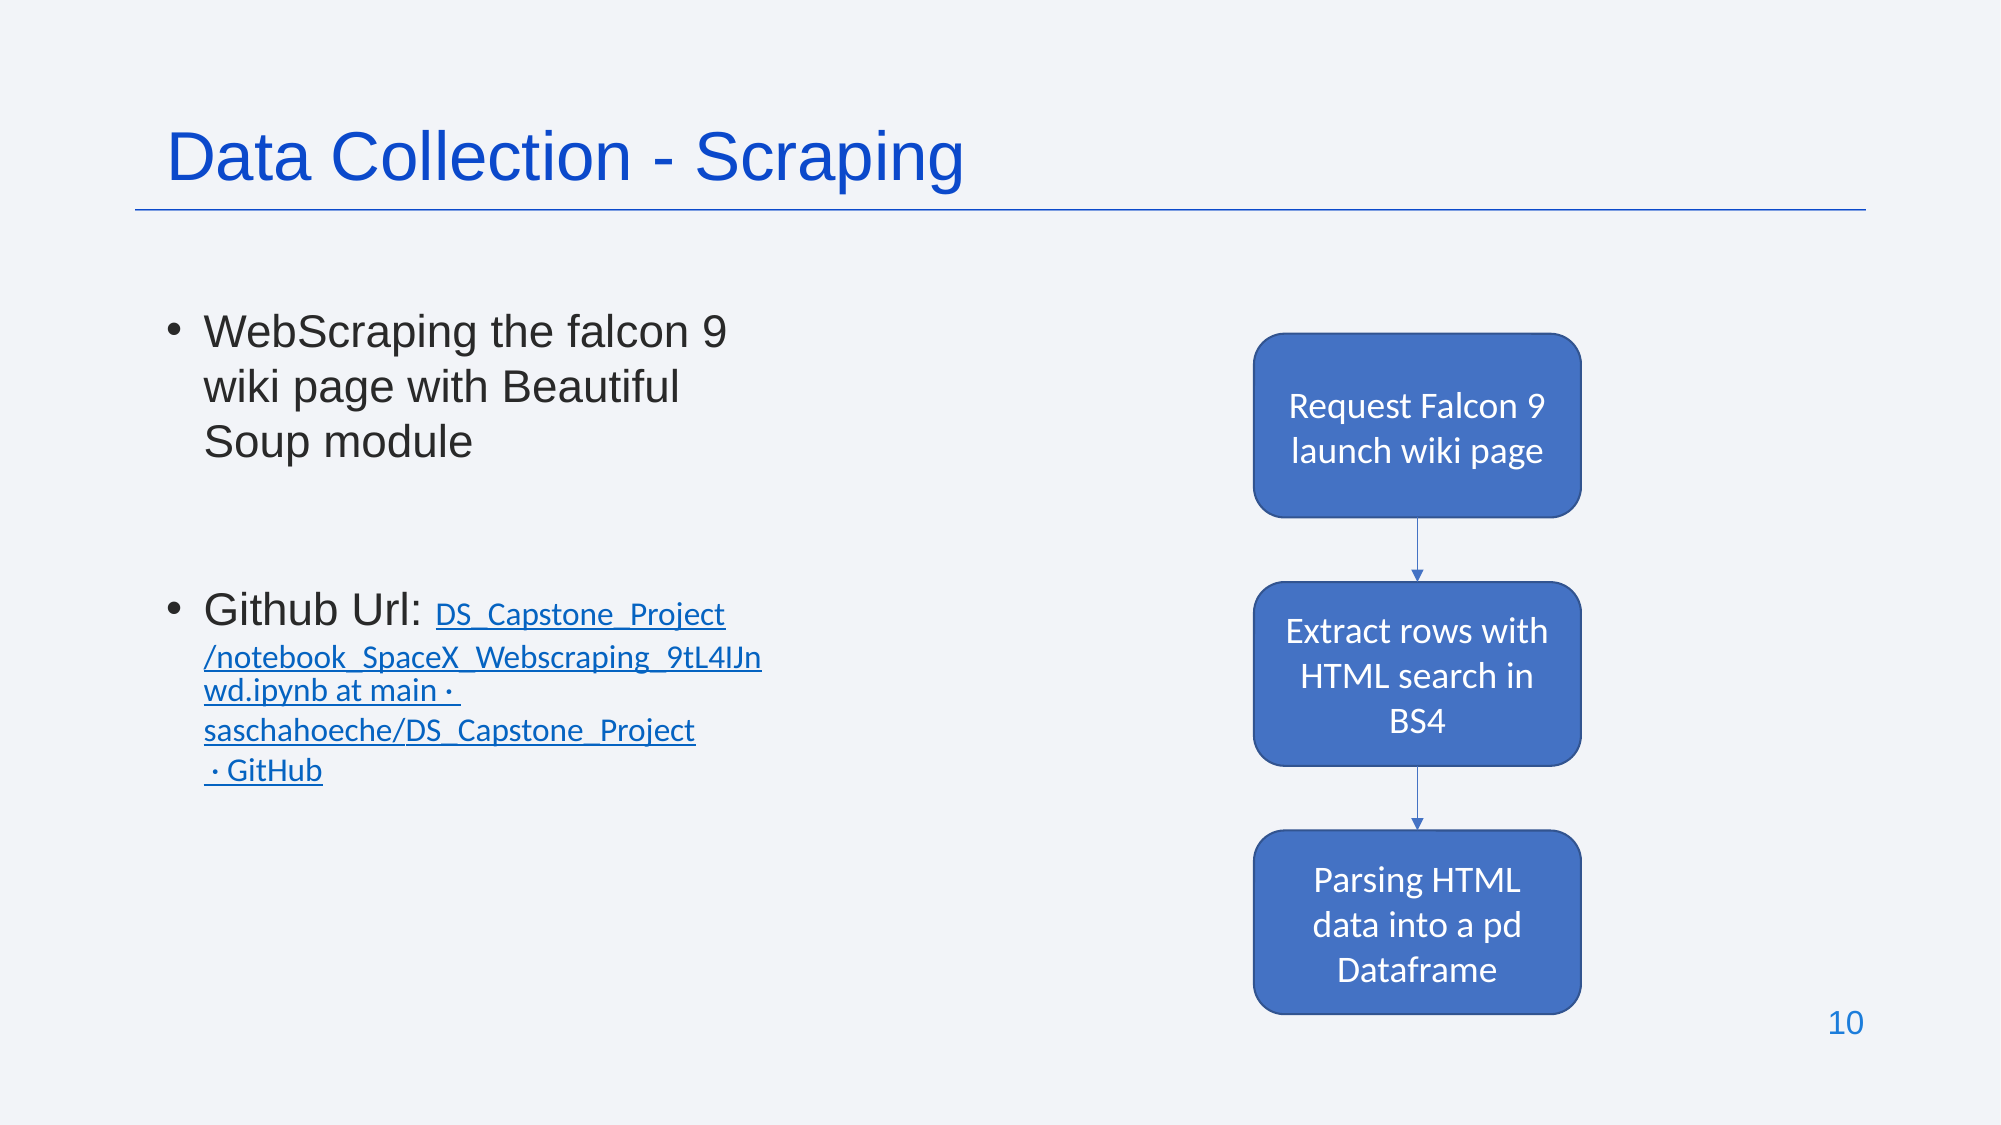

Data Collection - Scraping
WebScraping the falcon 9 wiki page with Beautiful Soup module

Github Url: DS_Capstone_Project/notebook_SpaceX_Webscraping_9tL4IJnwd.ipynb at main · saschahoeche/DS_Capstone_Project · GitHub
Request Falcon 9 launch wiki page
Extract rows with HTML search in BS4
Parsing HTML data into a pd Dataframe
10